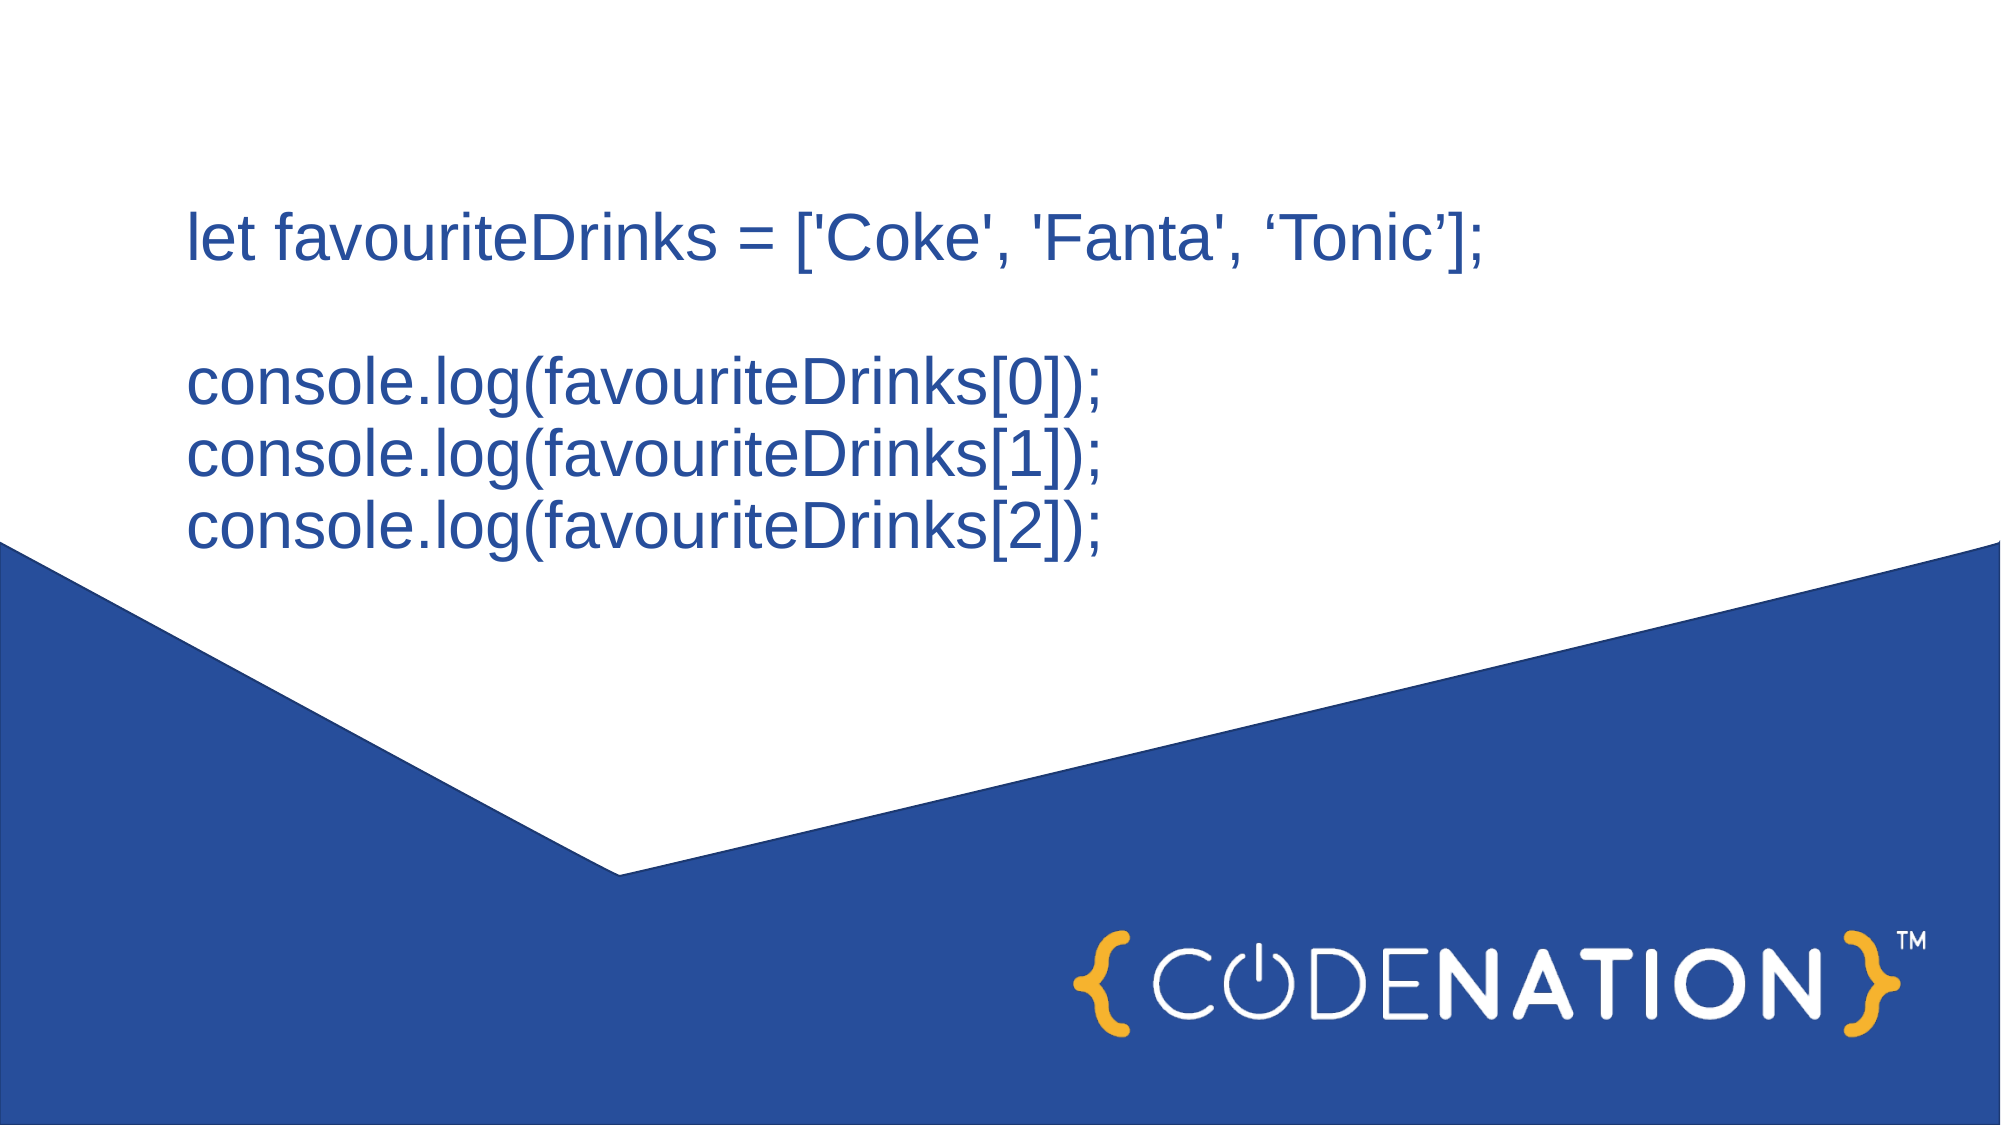

# let favouriteDrinks = ['Coke', 'Fanta', ‘Tonic’]; console.log(favouriteDrinks[0]); console.log(favouriteDrinks[1]); console.log(favouriteDrinks[2]);